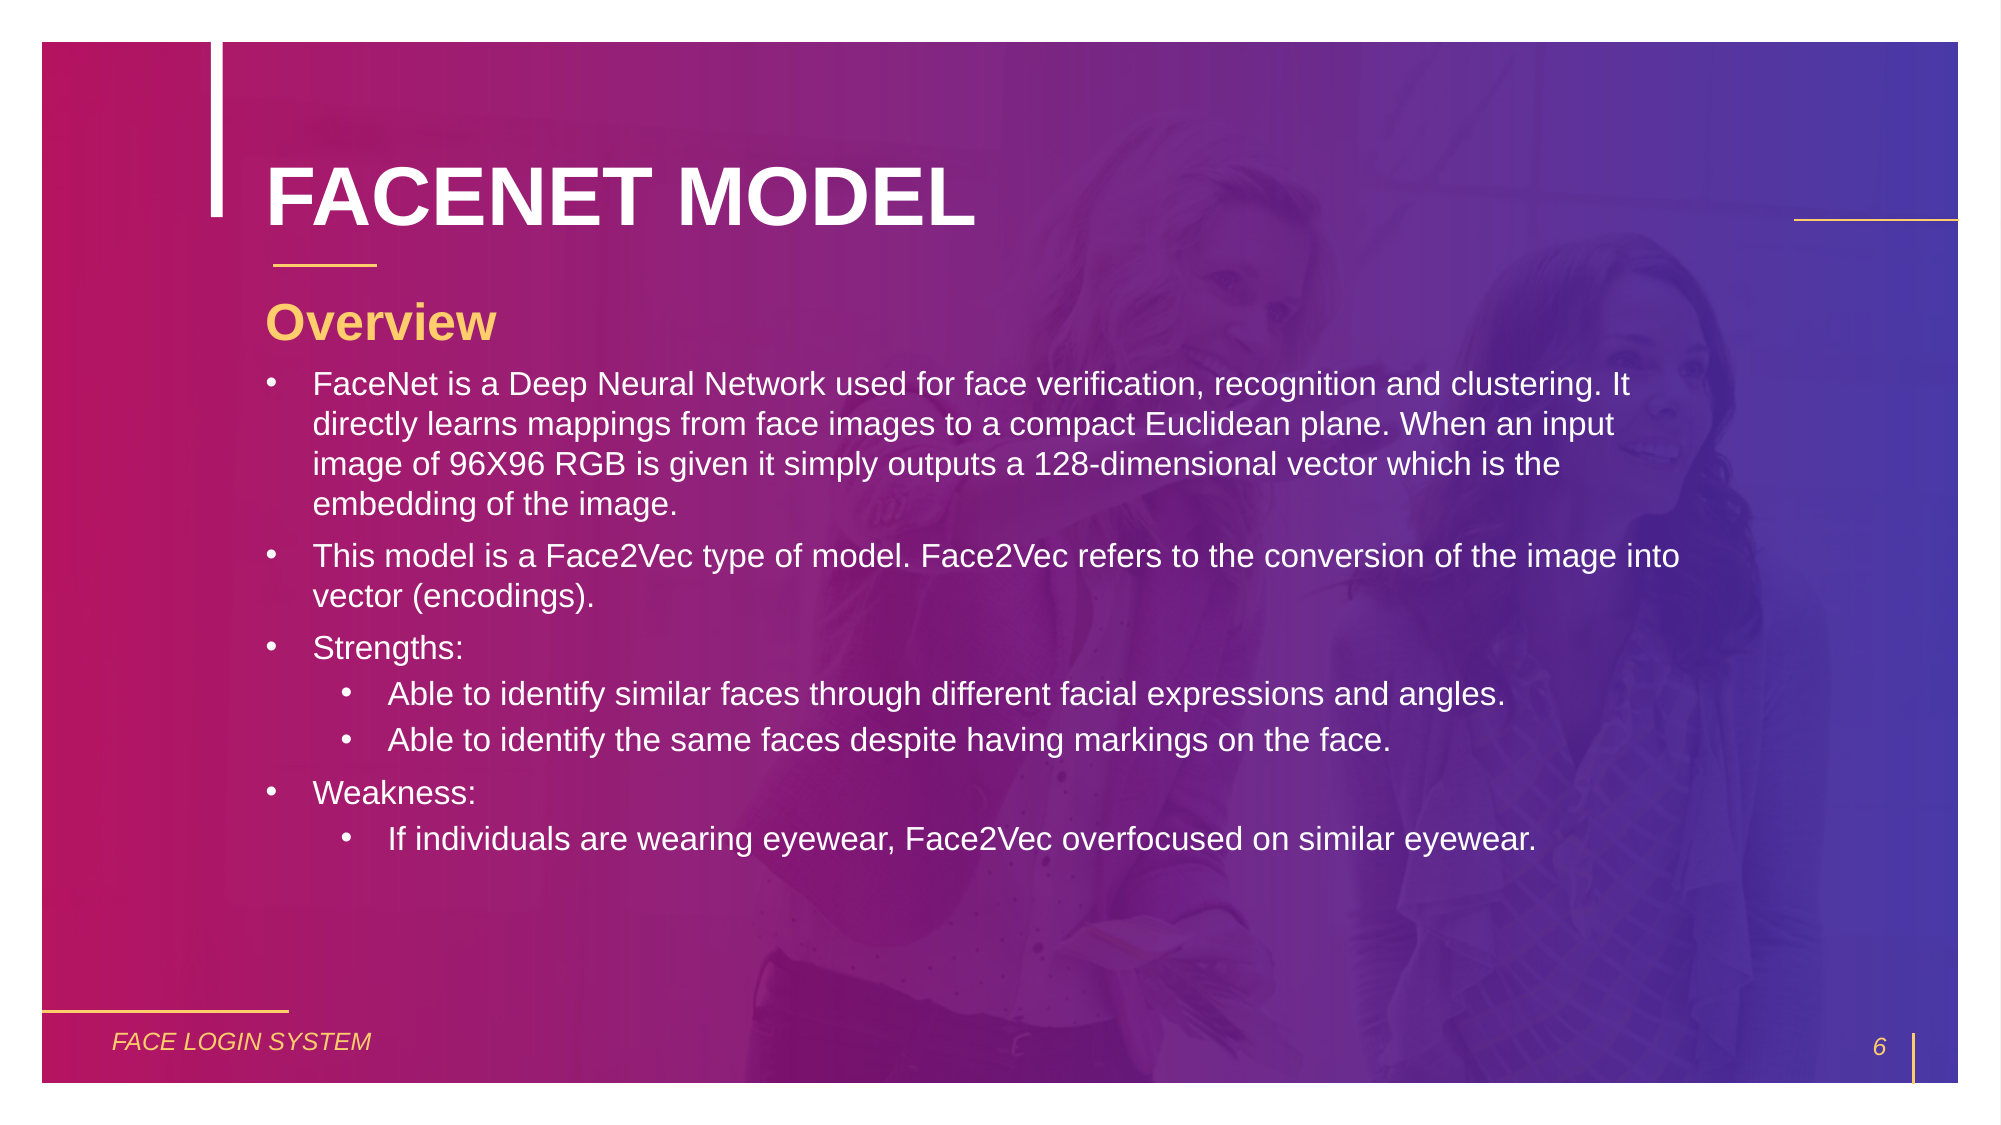

# FACENET MODEL
Overview
FaceNet is a Deep Neural Network used for face verification, recognition and clustering. It directly learns mappings from face images to a compact Euclidean plane. When an input image of 96X96 RGB is given it simply outputs a 128-dimensional vector which is the embedding of the image.
This model is a Face2Vec type of model. Face2Vec refers to the conversion of the image into vector (encodings).
Strengths:
Able to identify similar faces through different facial expressions and angles.
Able to identify the same faces despite having markings on the face.
Weakness:
If individuals are wearing eyewear, Face2Vec overfocused on similar eyewear.

FACE LOGIN SYSTEM
6